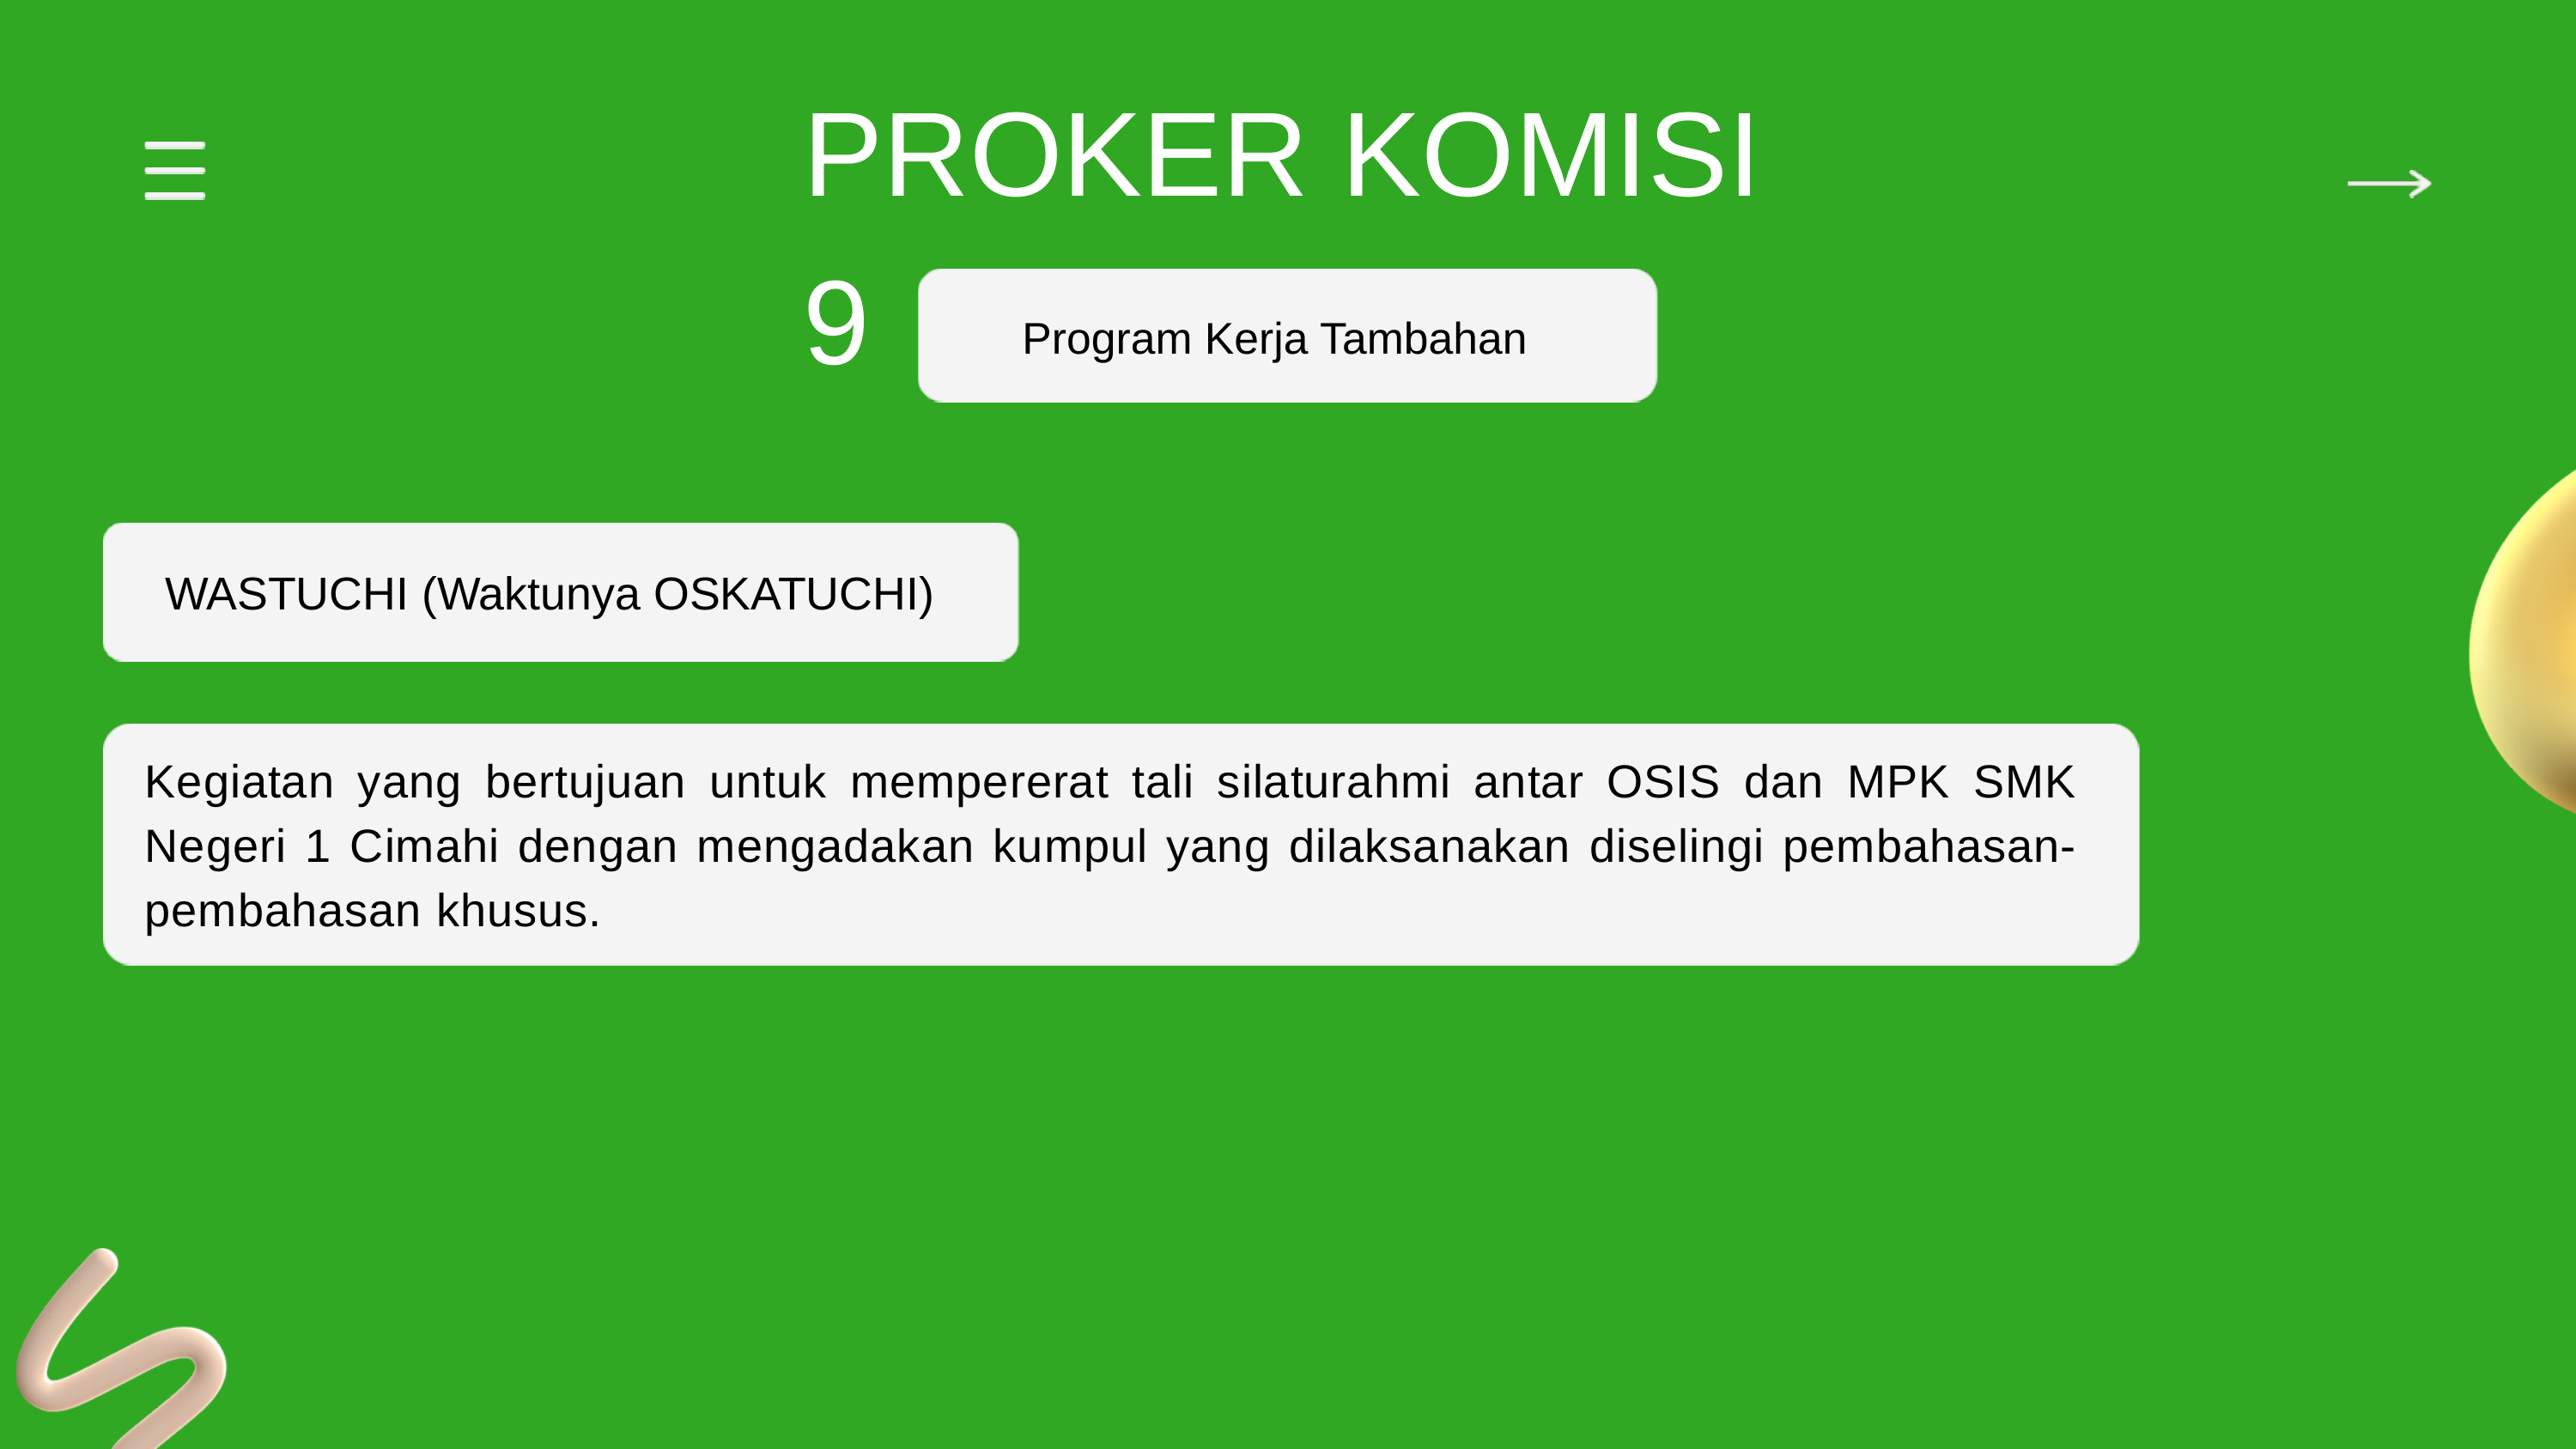

PROKER KOMISI 9

Program Kerja Tambahan

WASTUCHI (Waktunya OSKATUCHI)

Kegiatan yang bertujuan untuk mempererat tali silaturahmi antar OSIS dan MPK SMK Negeri 1 Cimahi dengan mengadakan kumpul yang dilaksanakan diselingi pembahasan-pembahasan khusus.